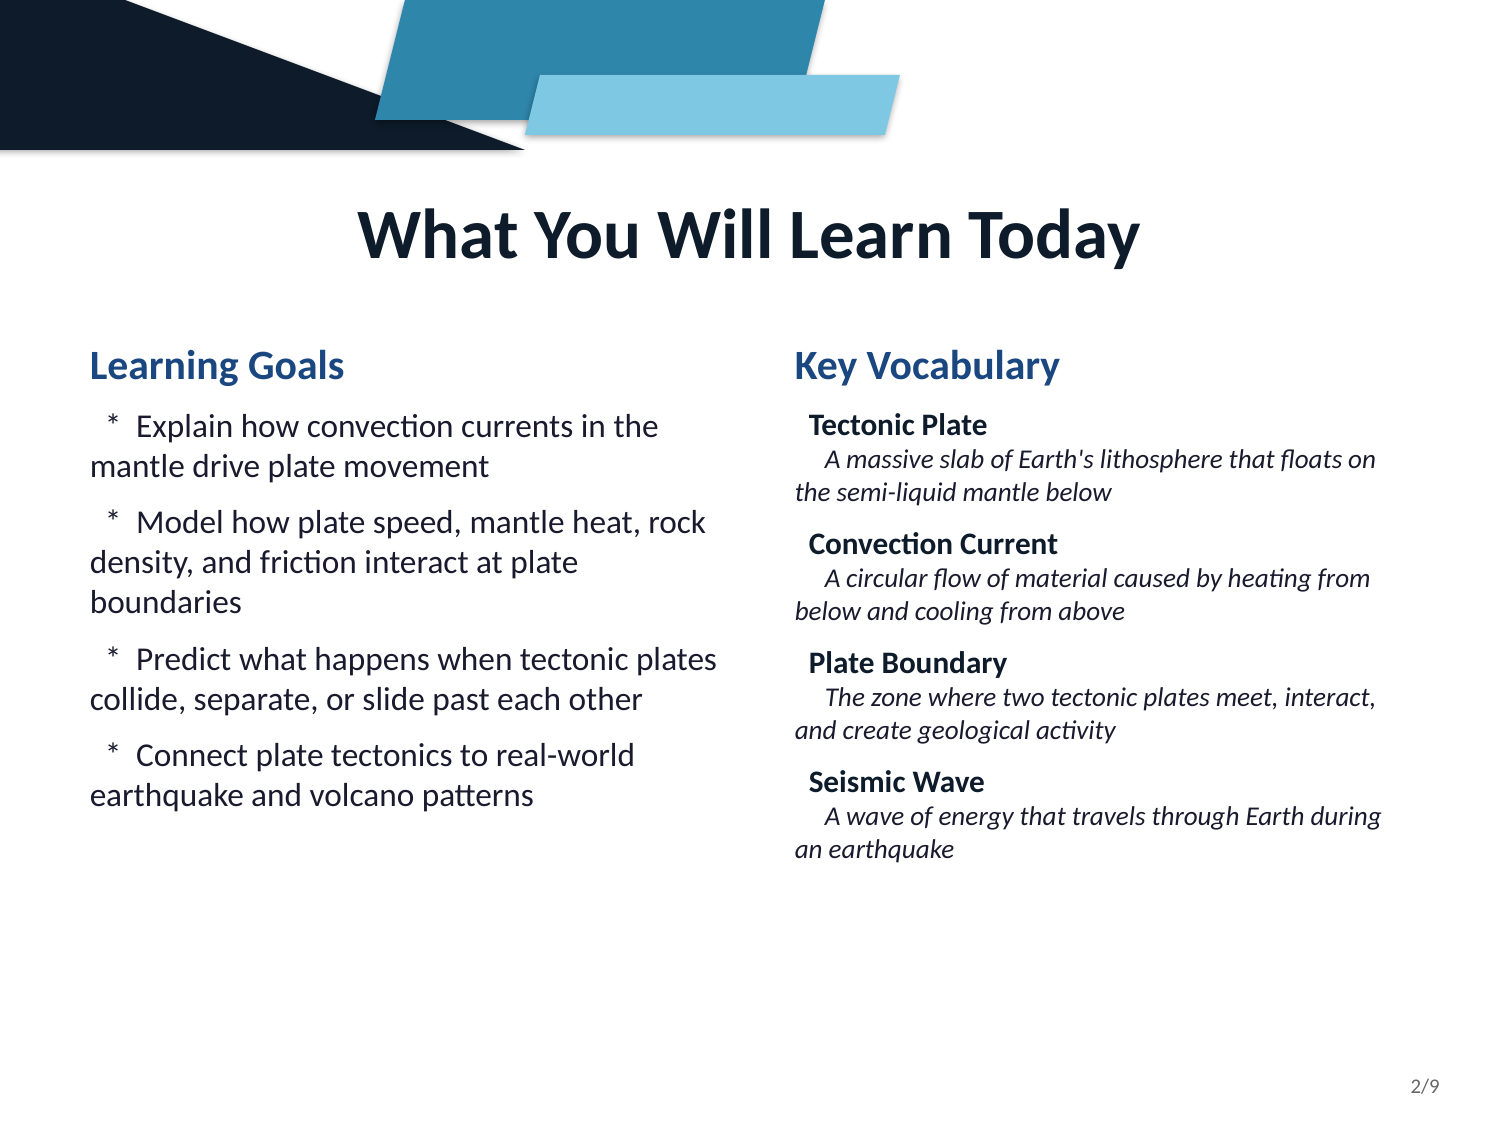

What You Will Learn Today
Learning Goals
  *  Explain how convection currents in the mantle drive plate movement
  *  Model how plate speed, mantle heat, rock density, and friction interact at plate boundaries
  *  Predict what happens when tectonic plates collide, separate, or slide past each other
  *  Connect plate tectonics to real-world earthquake and volcano patterns
Key Vocabulary
  Tectonic Plate
     A massive slab of Earth's lithosphere that floats on the semi-liquid mantle below
  Convection Current
     A circular flow of material caused by heating from below and cooling from above
  Plate Boundary
     The zone where two tectonic plates meet, interact, and create geological activity
  Seismic Wave
     A wave of energy that travels through Earth during an earthquake
2/9